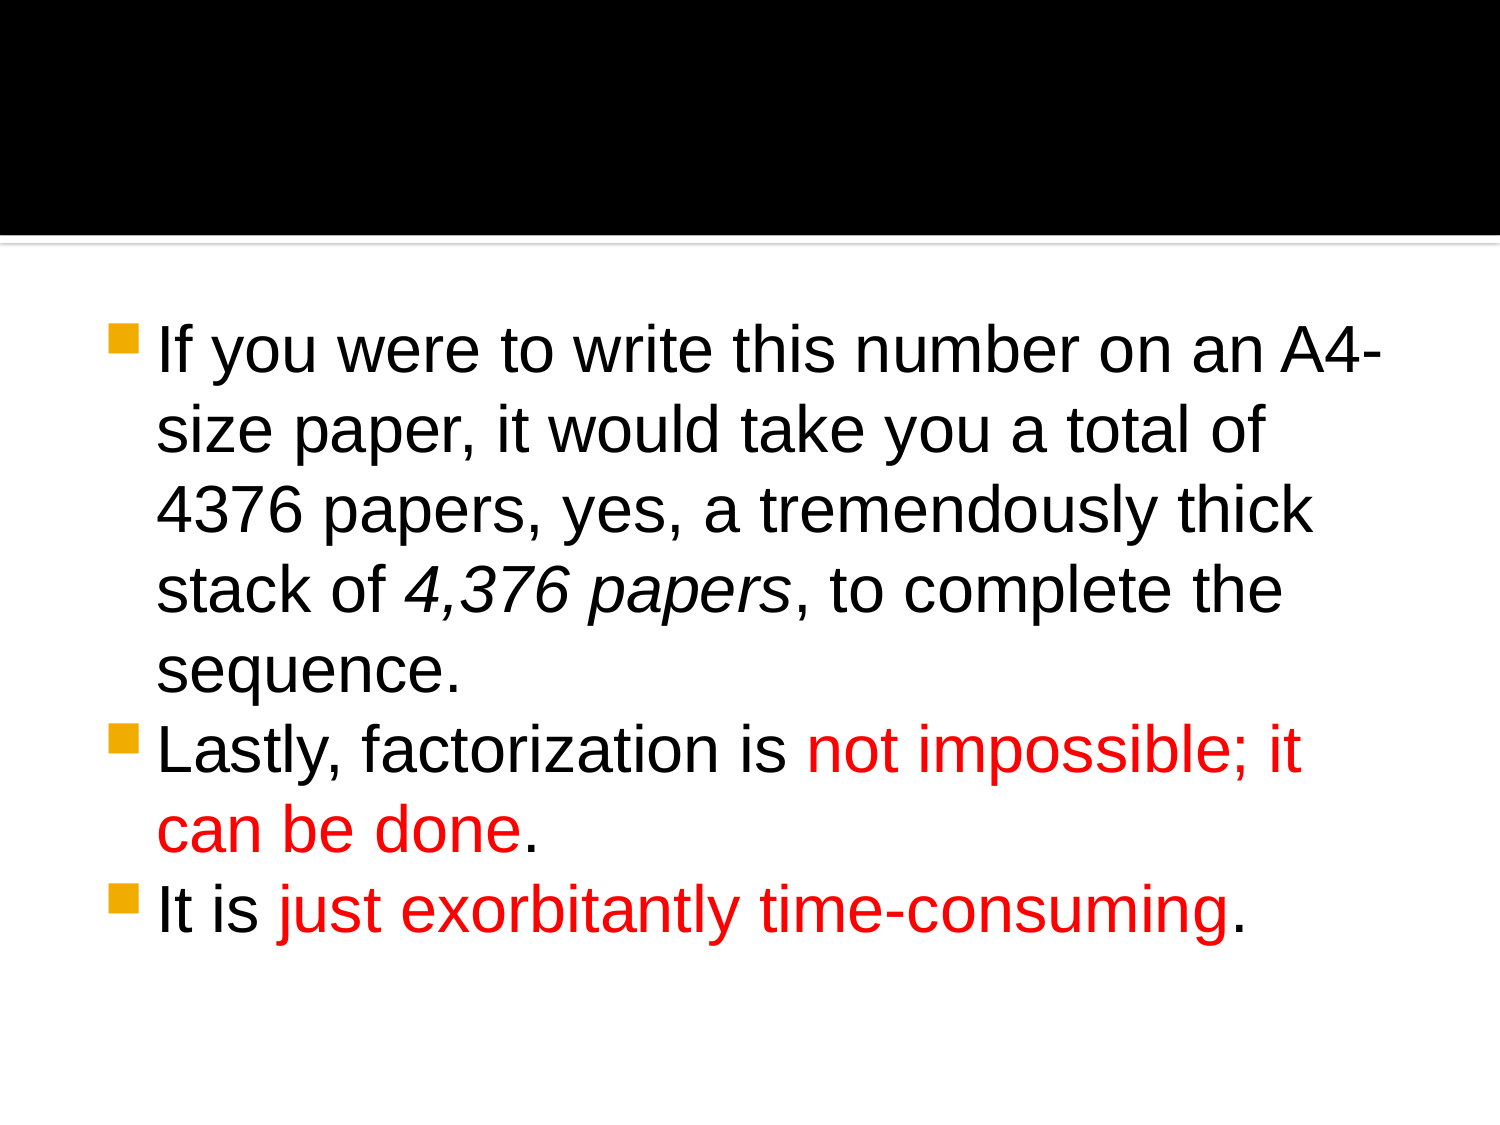

#
If you were to write this number on an A4-size paper, it would take you a total of 4376 papers, yes, a tremendously thick stack of 4,376 papers, to complete the sequence.
Lastly, factorization is not impossible; it can be done.
It is just exorbitantly time-consuming.